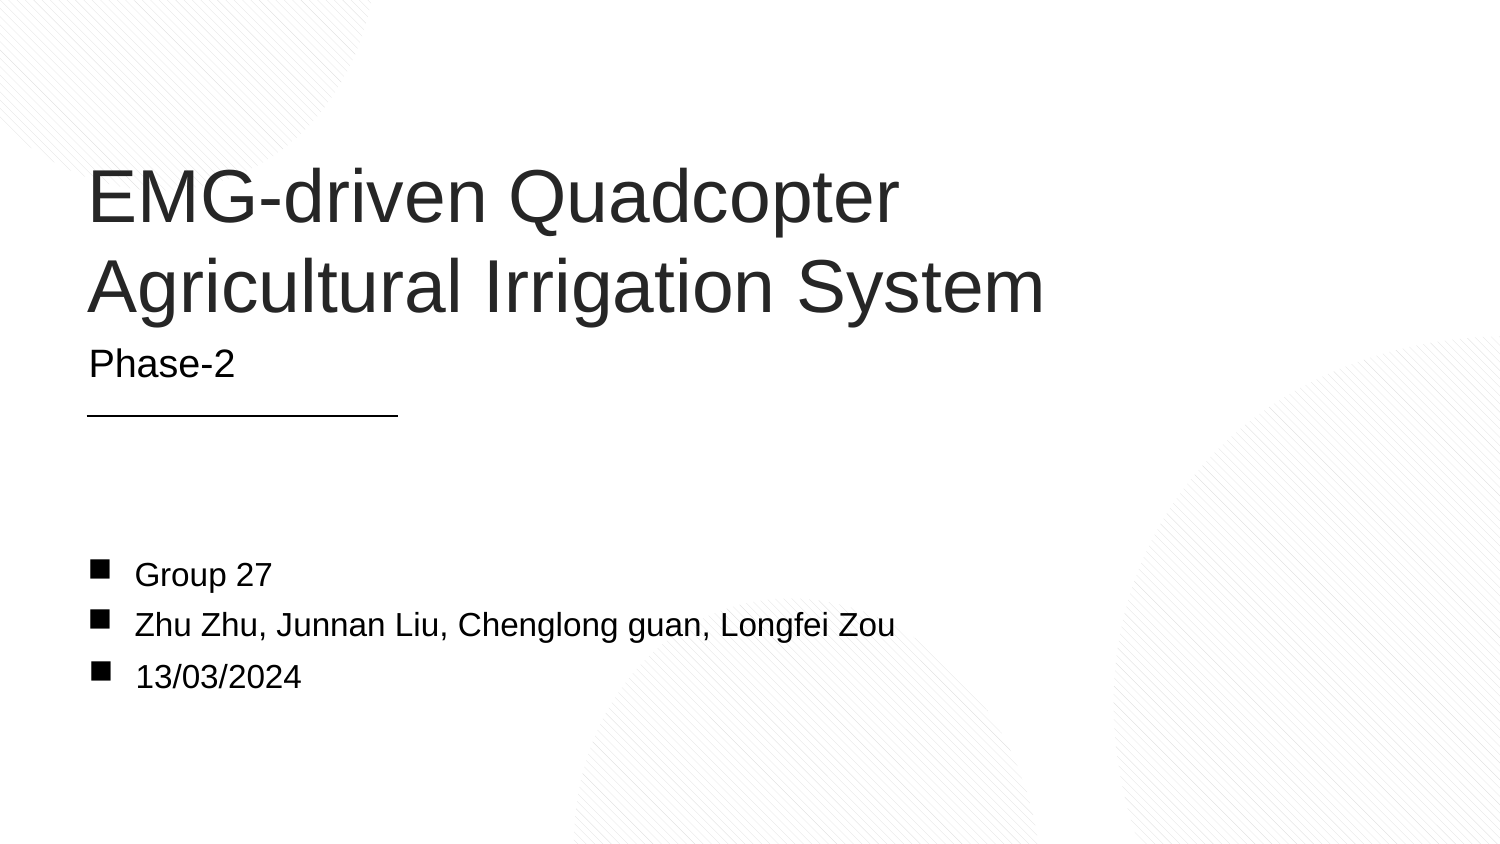

EMG-driven Quadcopter Agricultural Irrigation System
Phase-2

Group 27
Zhu Zhu, Junnan Liu, Chenglong guan, Longfei Zou

13/03/2024